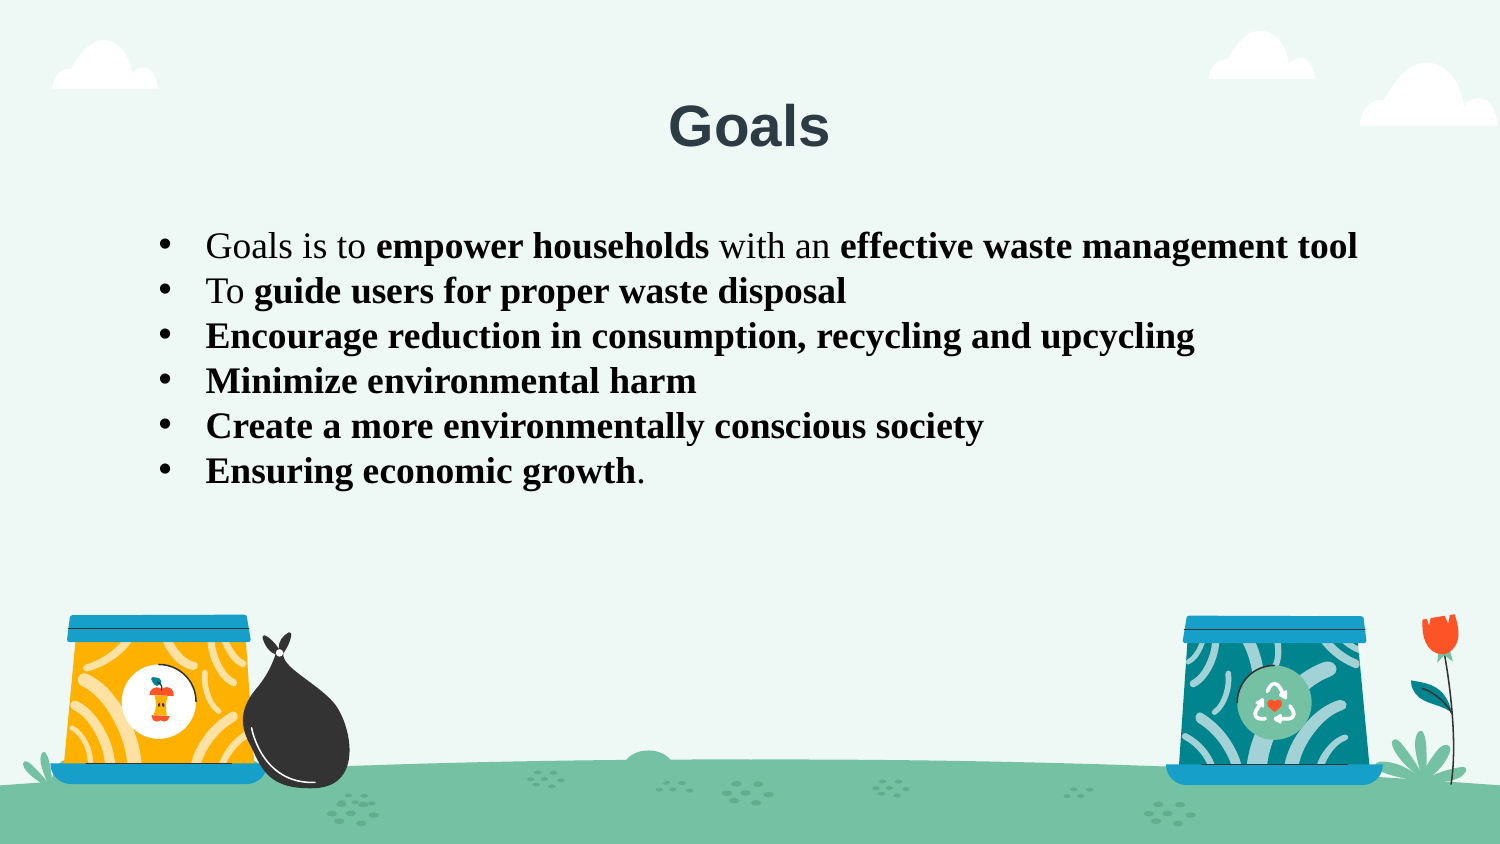

# Goals
Goals is to empower households with an effective waste management tool
To guide users for proper waste disposal
Encourage reduction in consumption, recycling and upcycling
Minimize environmental harm
Create a more environmentally conscious society
Ensuring economic growth.